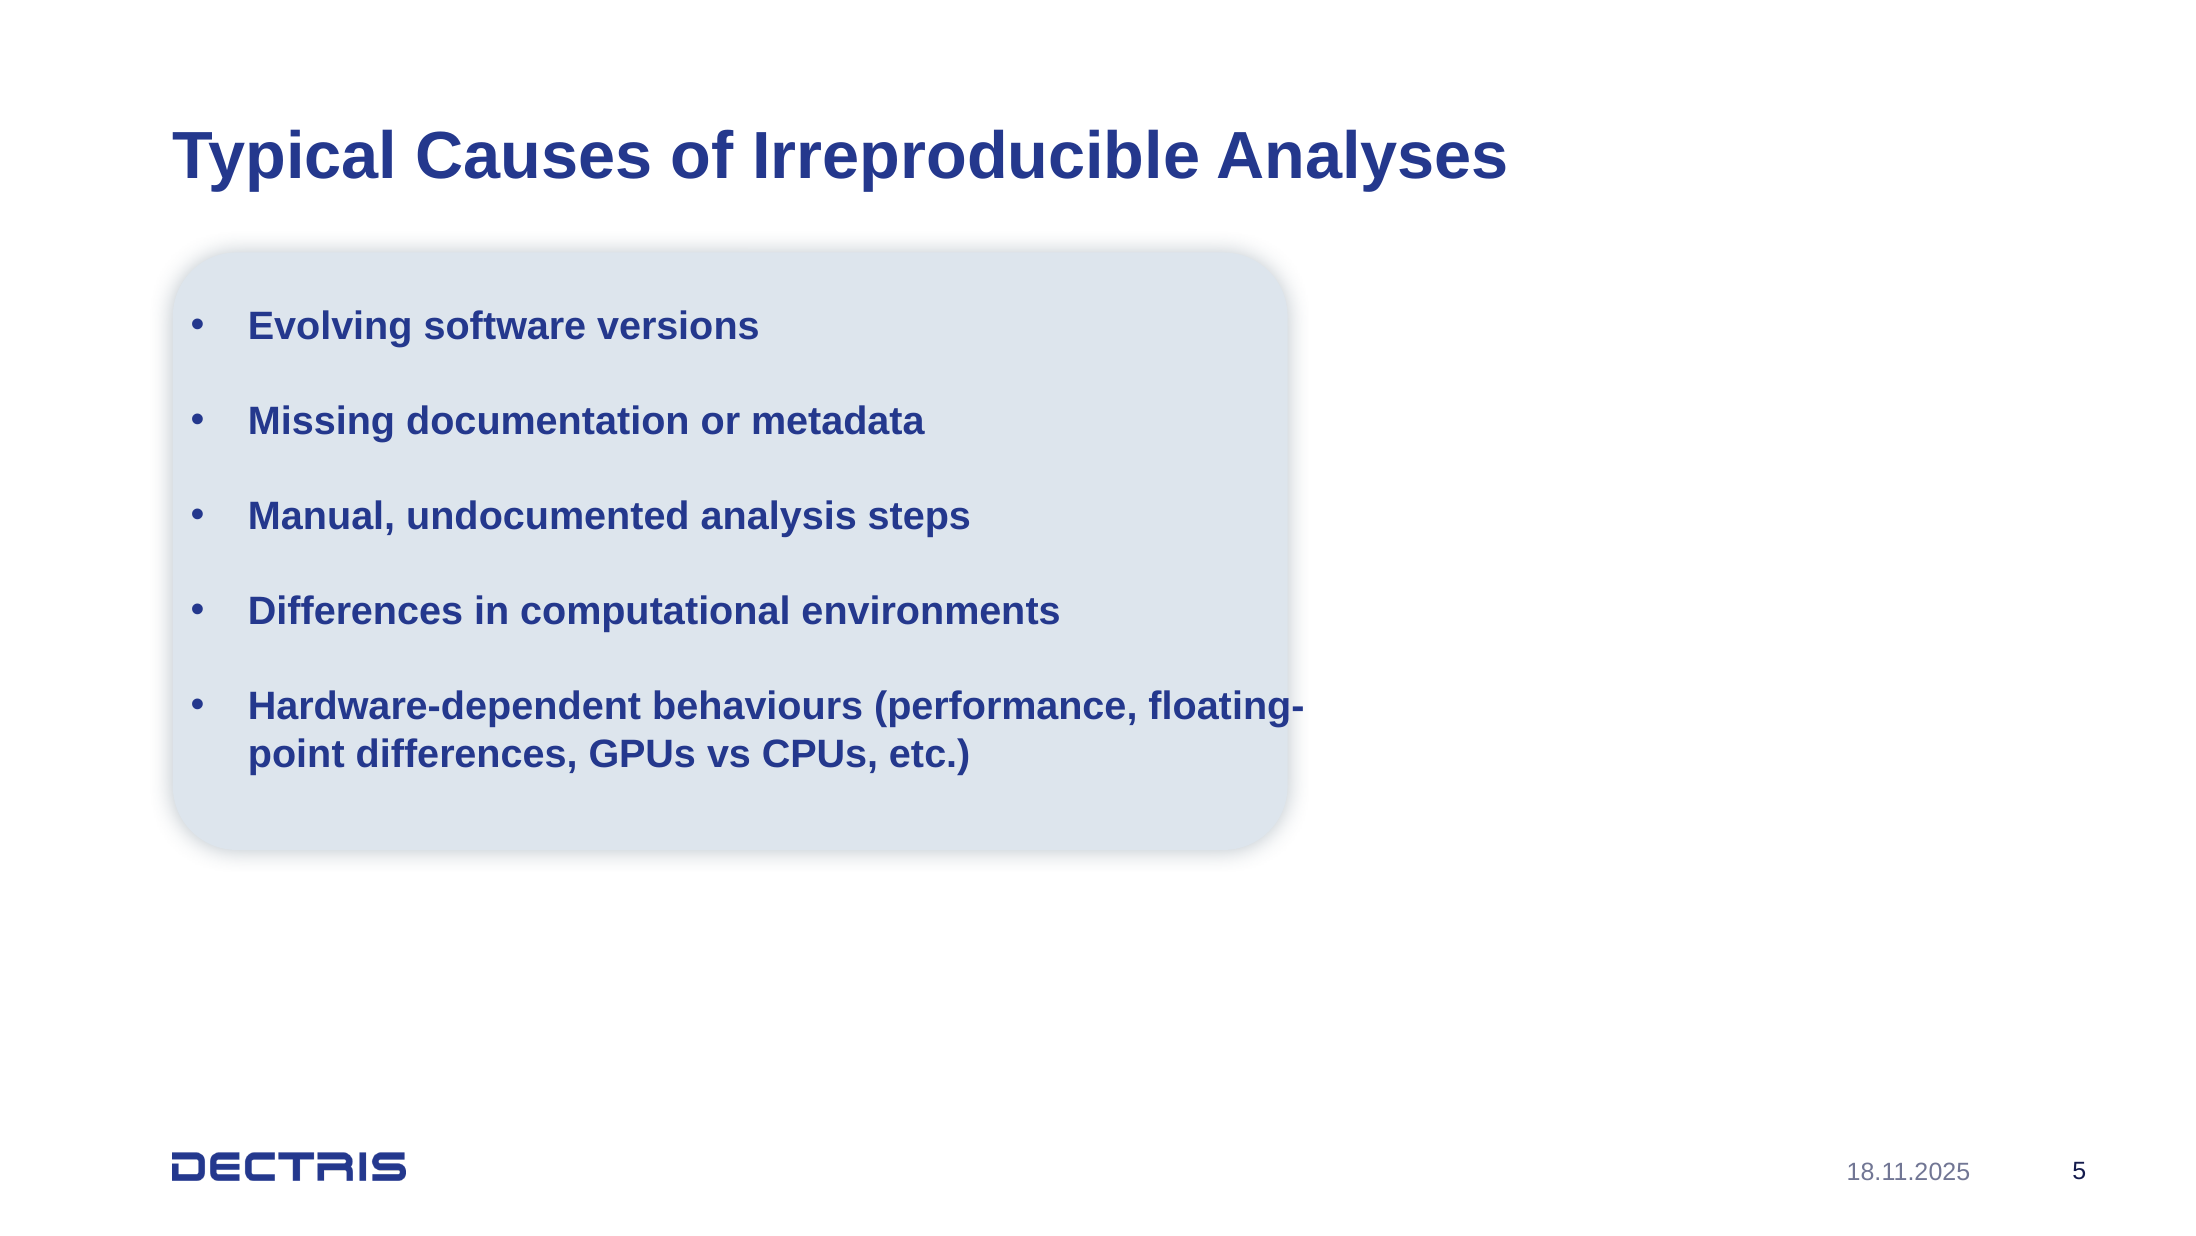

# Typical Causes of Irreproducible Analyses

Evolving software versions
Missing documentation or metadata
Manual, undocumented analysis steps
Differences in computational environments
Hardware-dependent behaviours (performance, floating-point differences, GPUs vs CPUs, etc.)

5